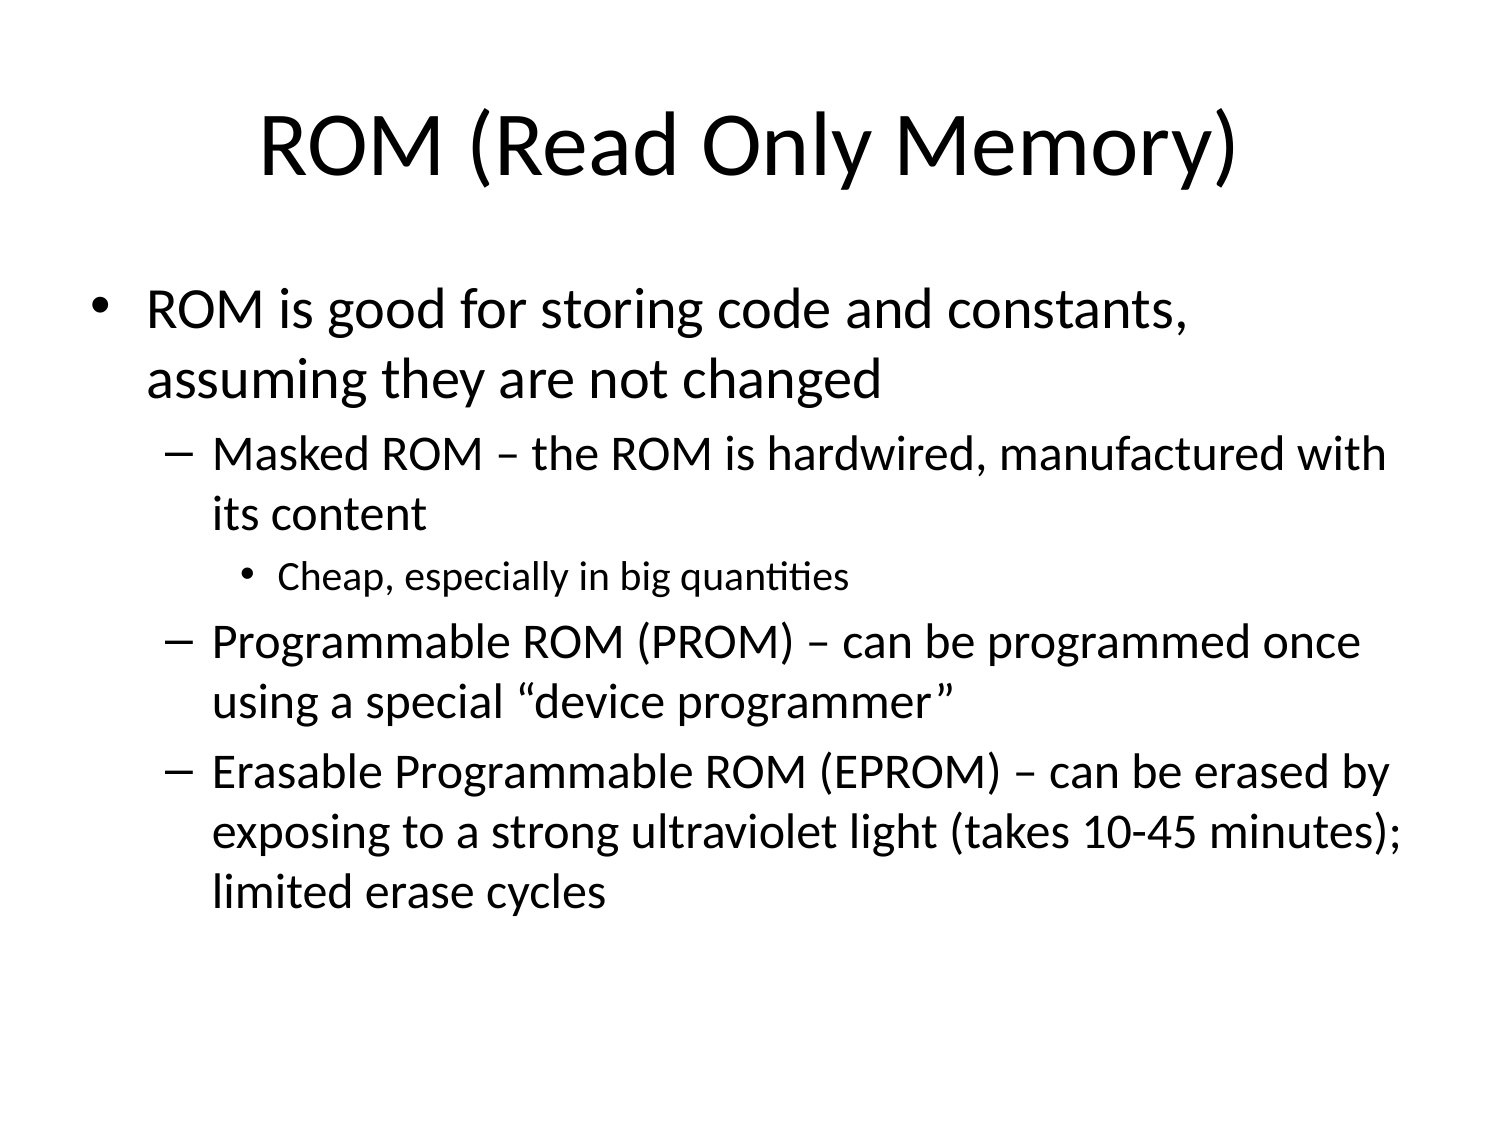

# ROM (Read Only Memory)
ROM is good for storing code and constants, assuming they are not changed
Masked ROM – the ROM is hardwired, manufactured with its content
Cheap, especially in big quantities
Programmable ROM (PROM) – can be programmed once using a special “device programmer”
Erasable Programmable ROM (EPROM) – can be erased by exposing to a strong ultraviolet light (takes 10-45 minutes); limited erase cycles